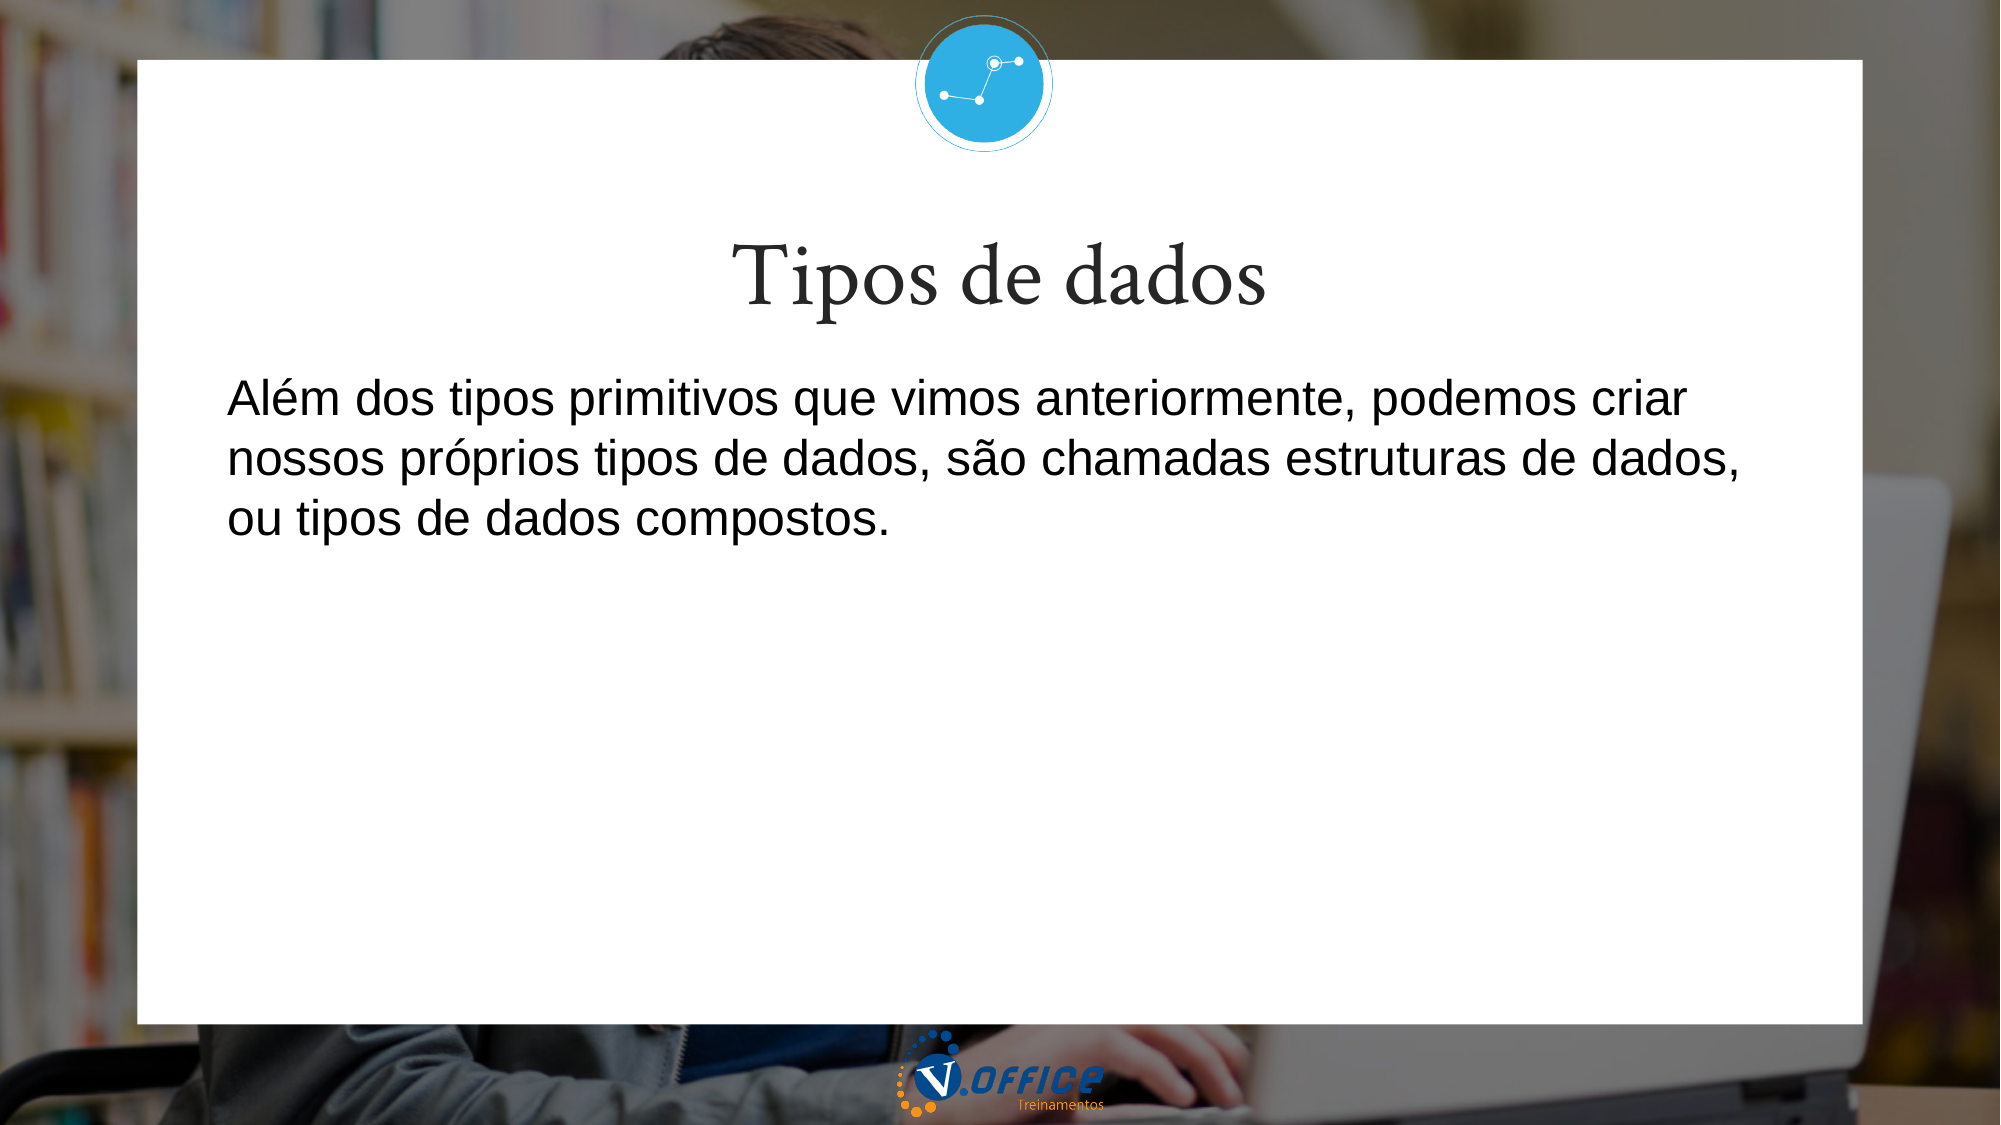

Tipos de dados
Além dos tipos primitivos que vimos anteriormente, podemos criar nossos próprios tipos de dados, são chamadas estruturas de dados, ou tipos de dados compostos.